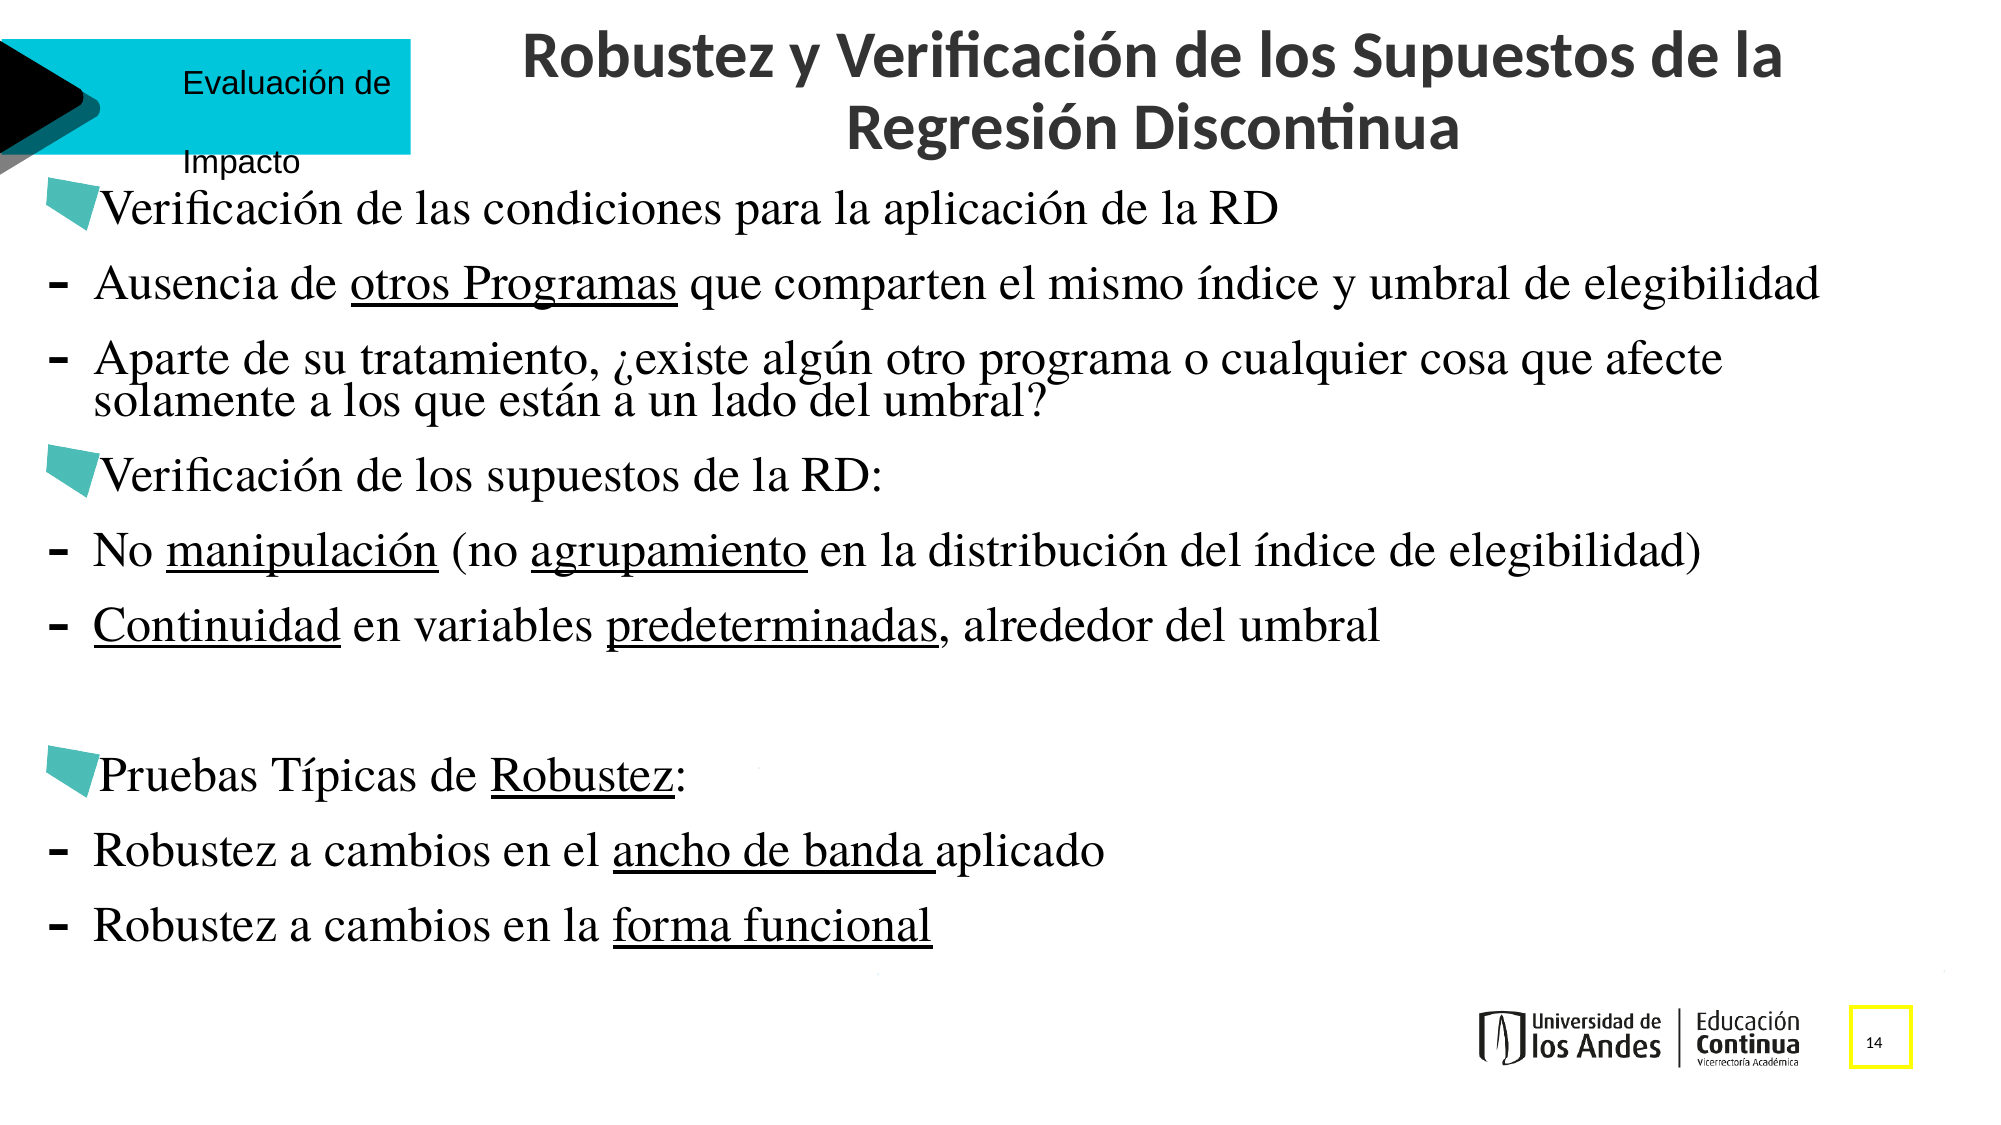

Robustez y Verificación de los Supuestos de la Regresión Discontinua
Verificación de las condiciones para la aplicación de la RD
Ausencia de otros Programas que comparten el mismo índice y umbral de elegibilidad
Aparte de su tratamiento, ¿existe algún otro programa o cualquier cosa que afecte solamente a los que están a un lado del umbral?
Verificación de los supuestos de la RD:
No manipulación (no agrupamiento en la distribución del índice de elegibilidad)
Continuidad en variables predeterminadas, alrededor del umbral

Pruebas Típicas de Robustez:
Robustez a cambios en el ancho de banda aplicado
Robustez a cambios en la forma funcional